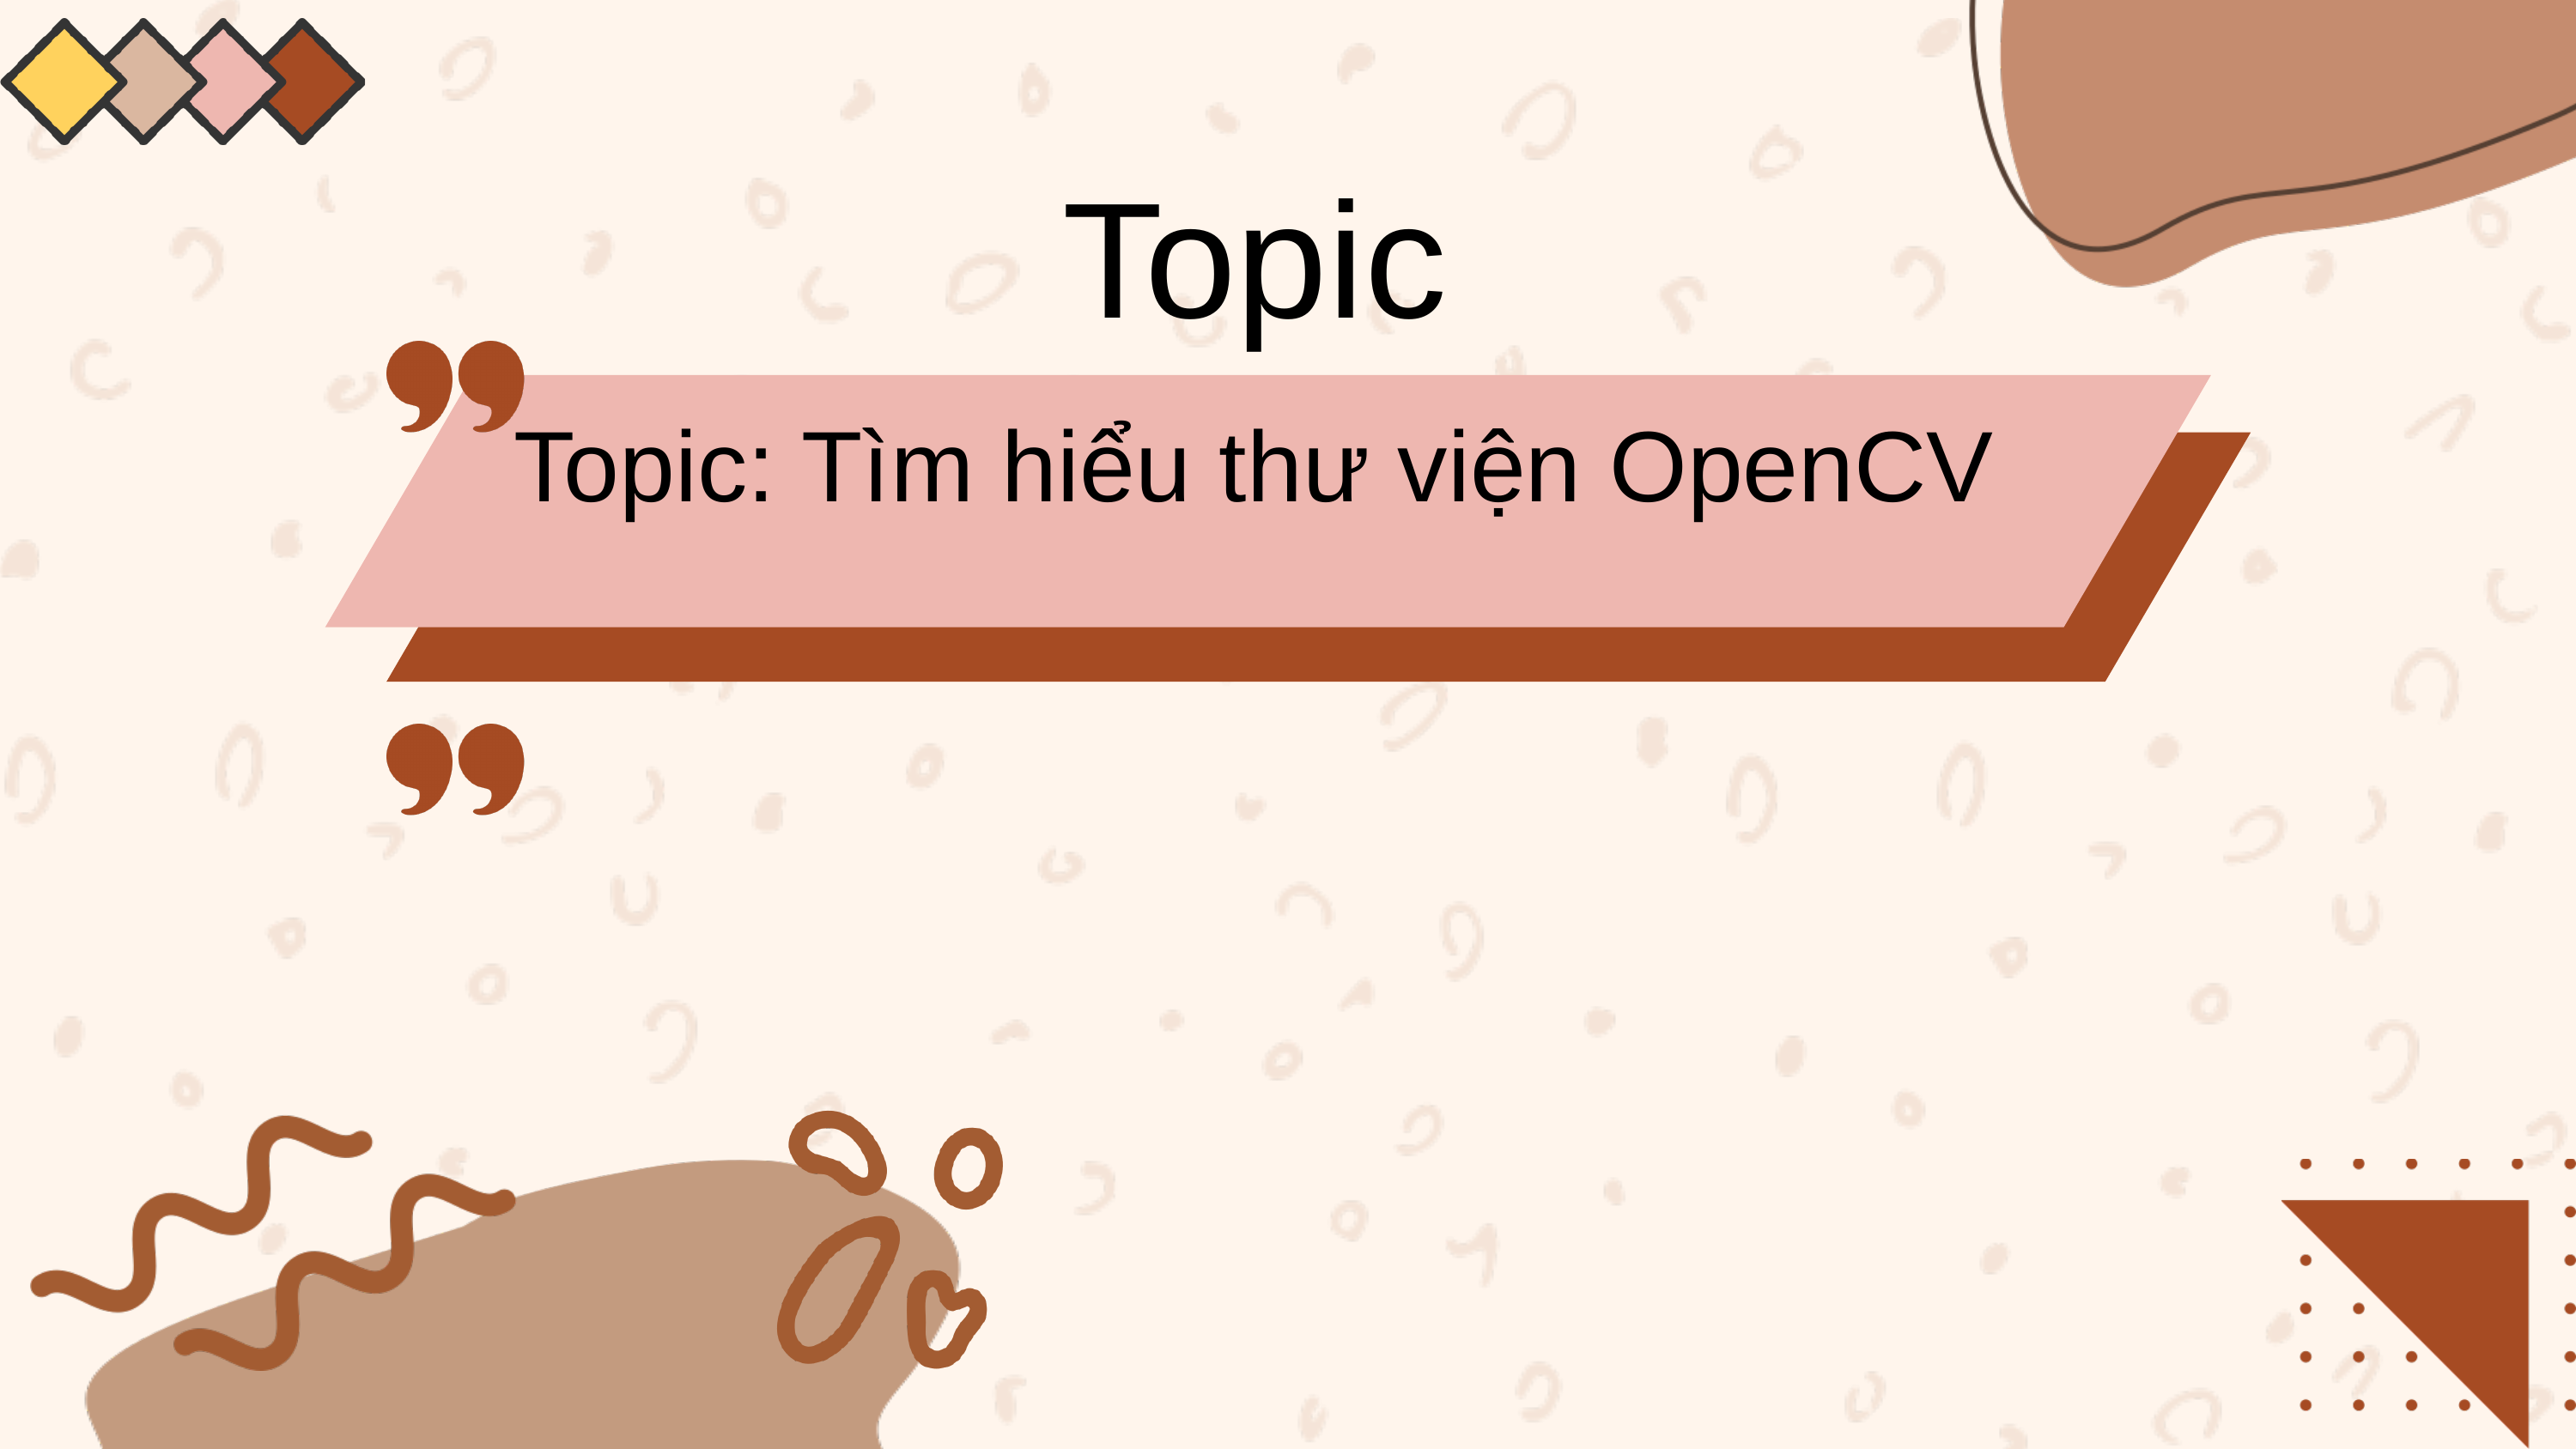

Topic

Topic: Tìm hiểu thư viện OpenCV